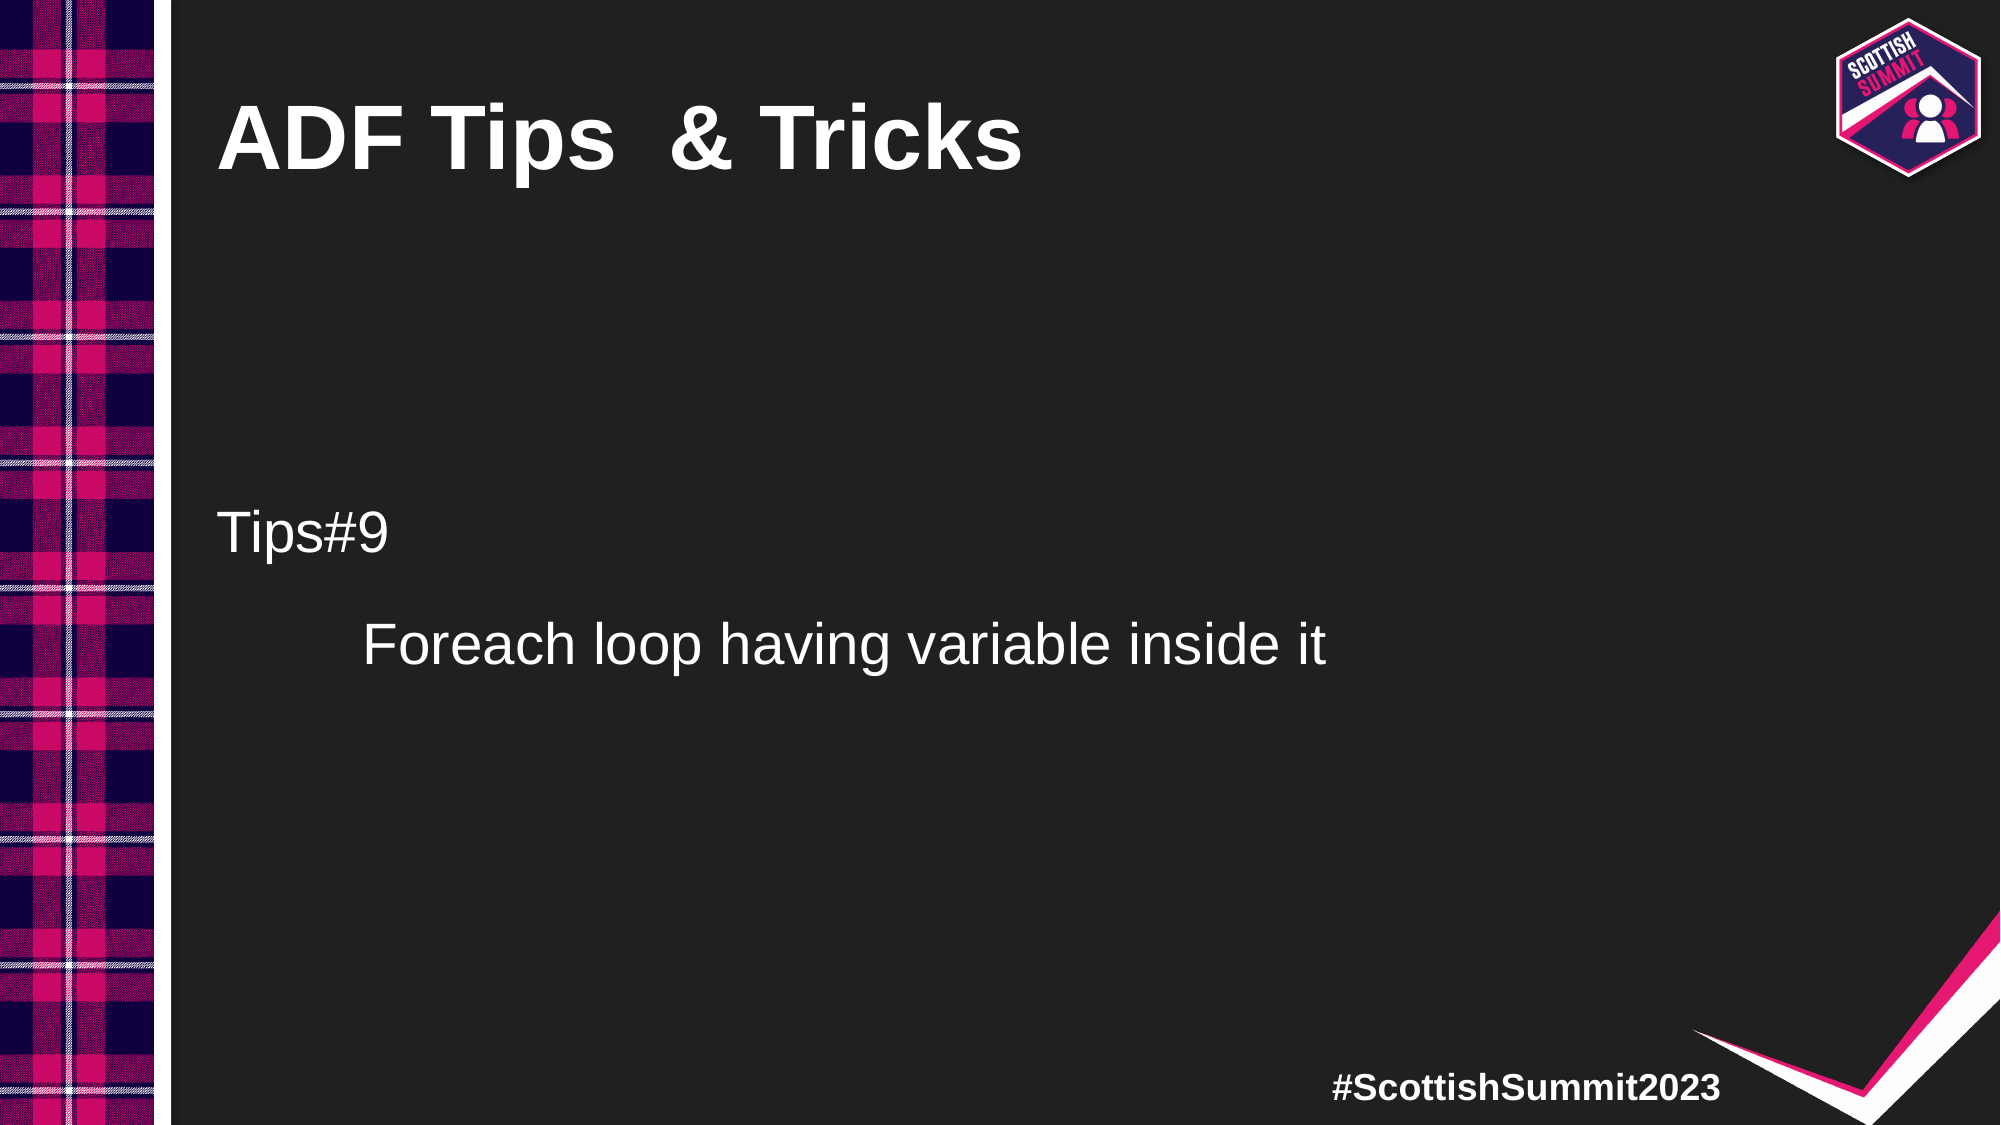

# ADF Tips  & Tricks

Tips#9
         Foreach loop having variable inside it